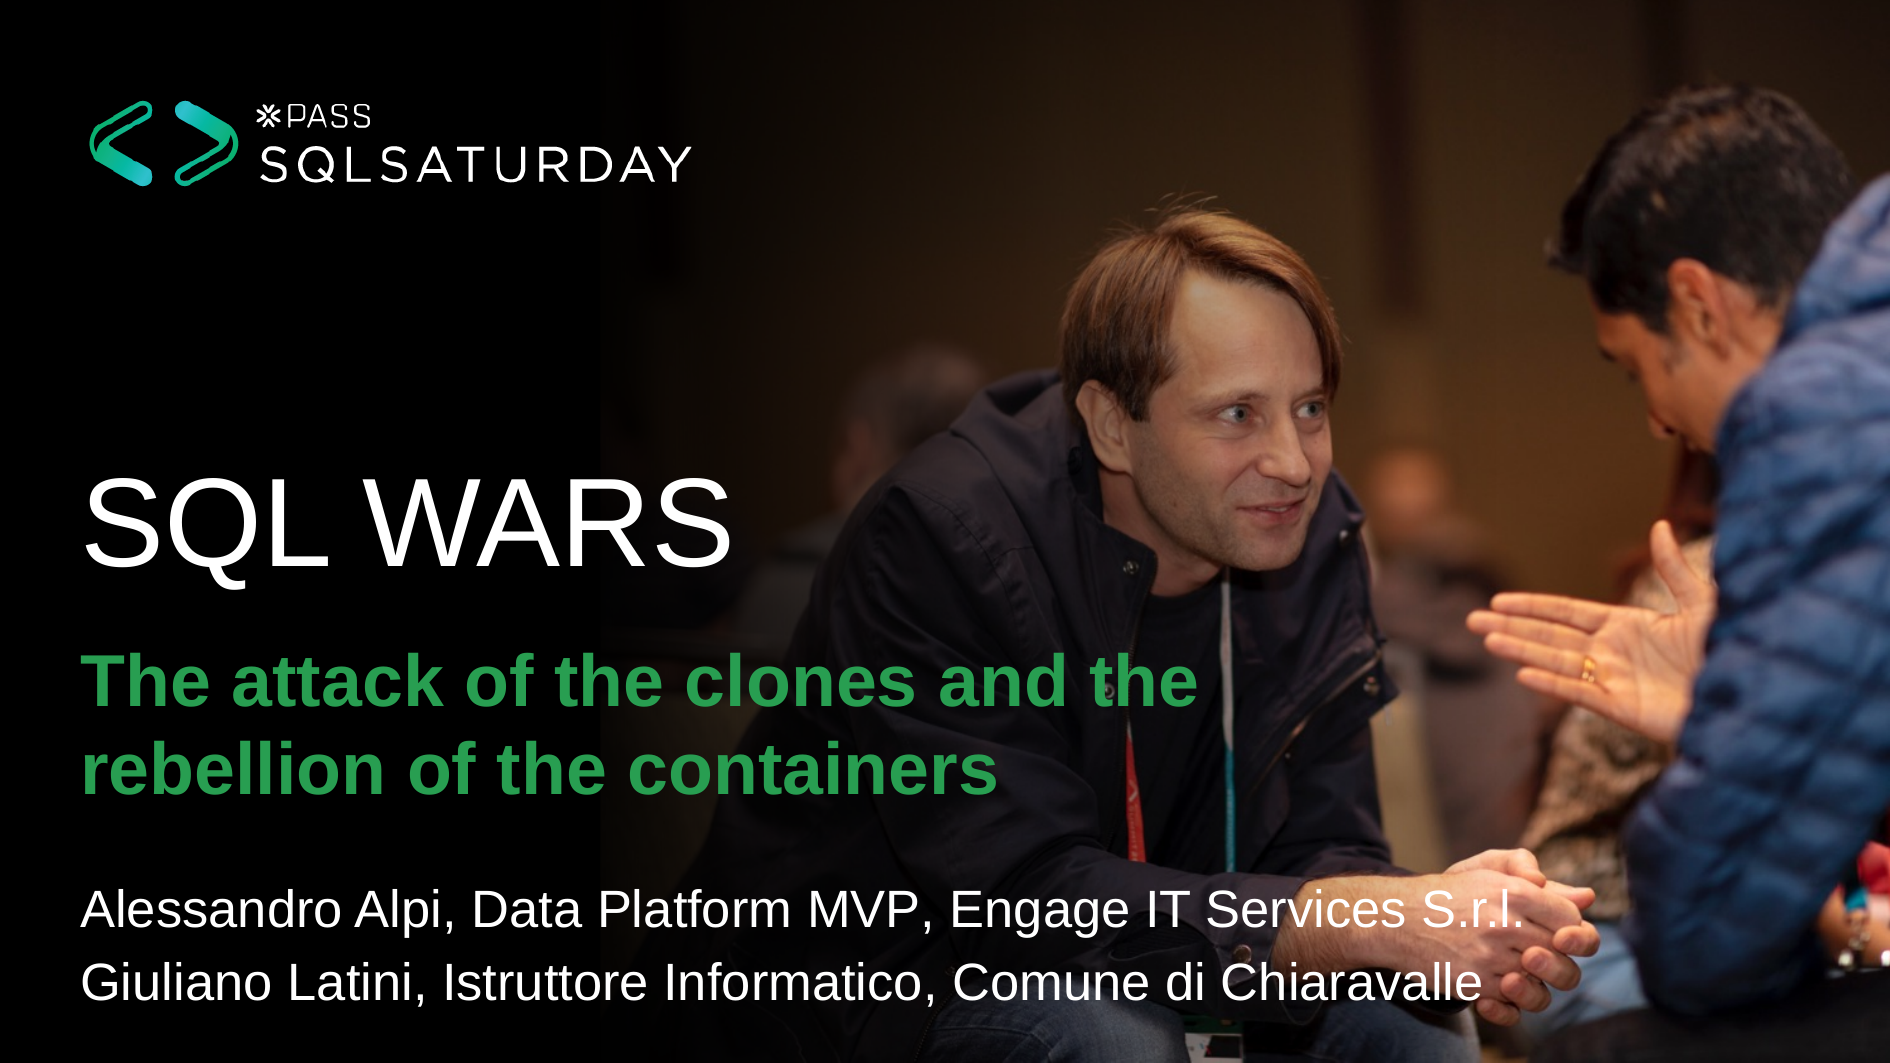

# SQL WARS
The attack of the clones and the rebellion of the containers
Alessandro Alpi, Data Platform MVP, Engage IT Services S.r.l.
Giuliano Latini, Istruttore Informatico, Comune di Chiaravalle